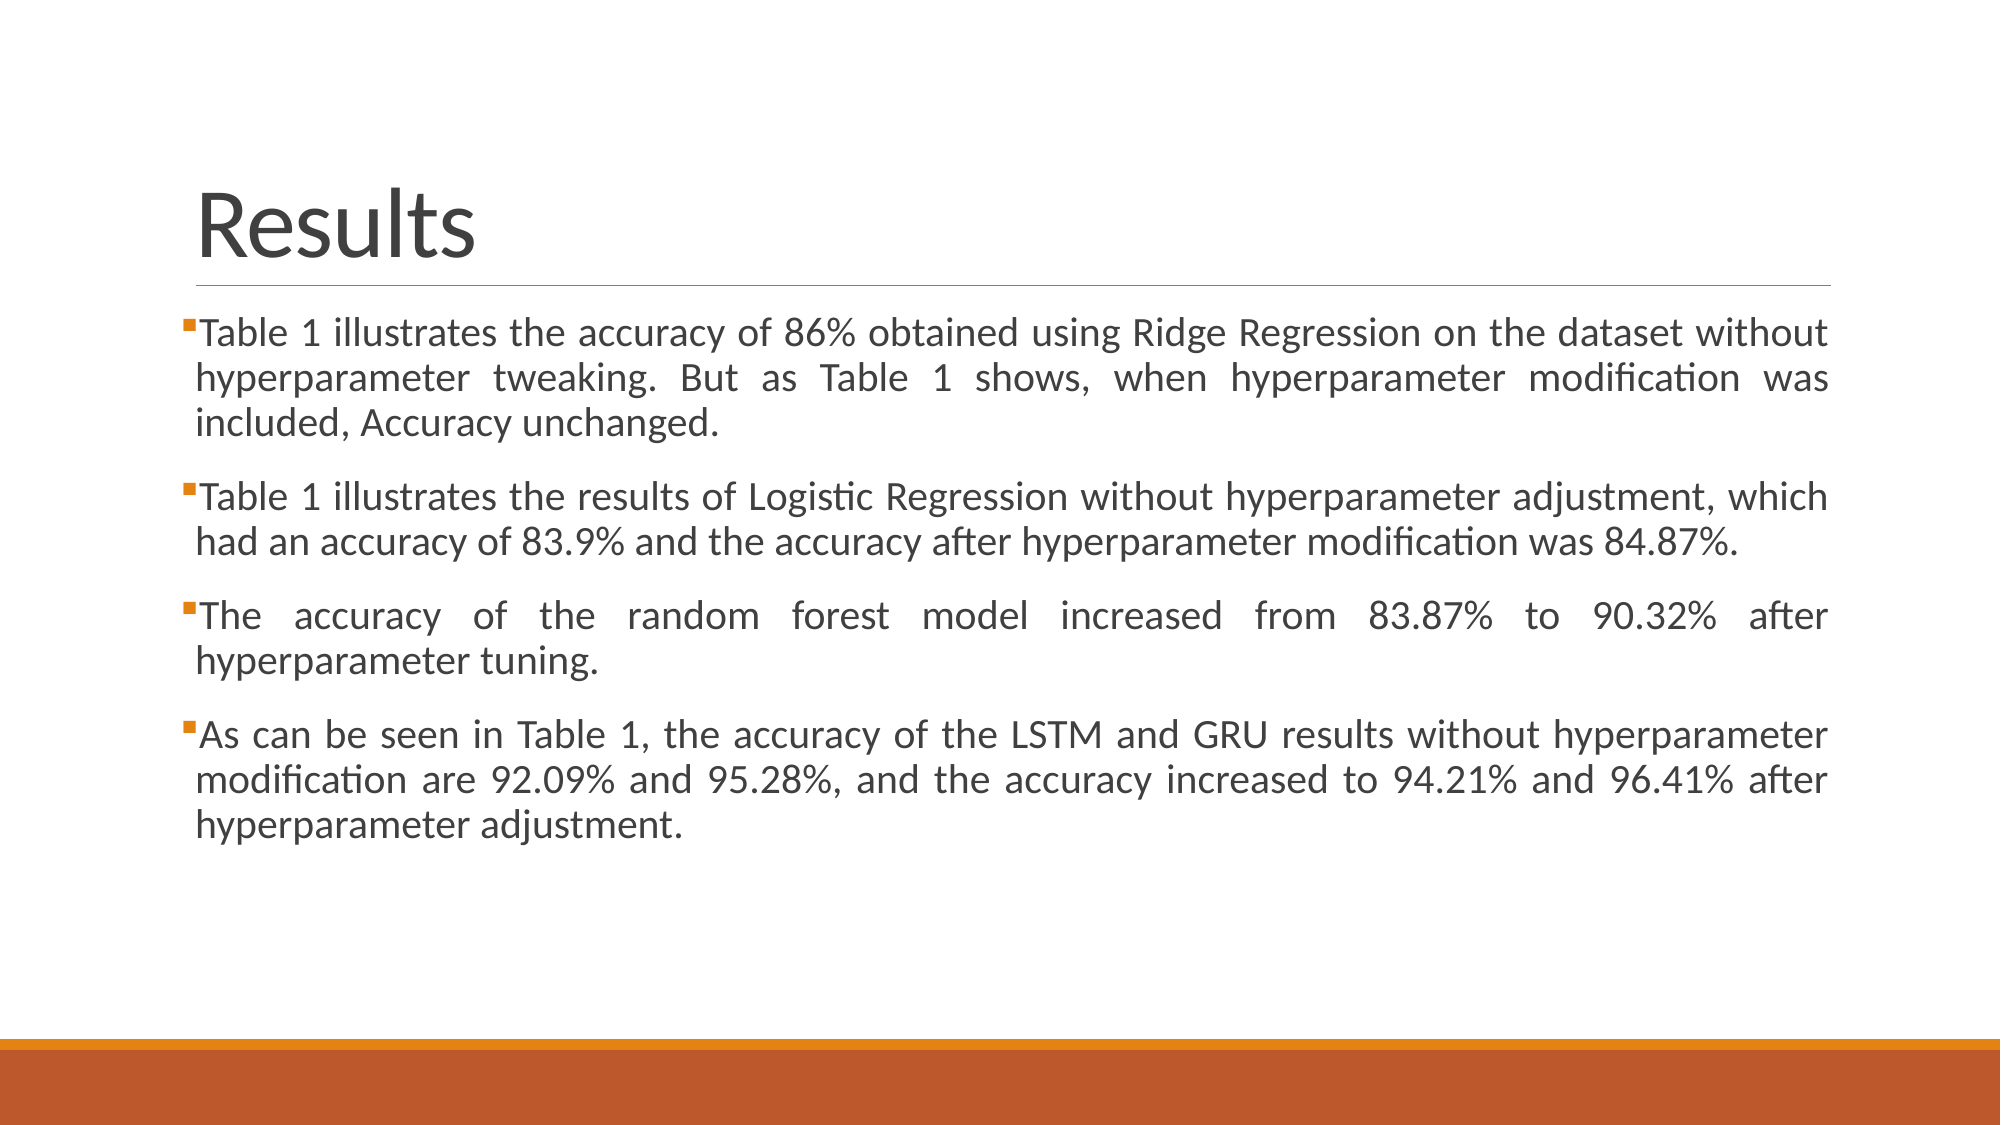

# Results
Table 1 illustrates the accuracy of 86% obtained using Ridge Regression on the dataset without hyperparameter tweaking. But as Table 1 shows, when hyperparameter modification was included, Accuracy unchanged.
Table 1 illustrates the results of Logistic Regression without hyperparameter adjustment, which had an accuracy of 83.9% and the accuracy after hyperparameter modification was 84.87%.
The accuracy of the random forest model increased from 83.87% to 90.32% after hyperparameter tuning.
As can be seen in Table 1, the accuracy of the LSTM and GRU results without hyperparameter modification are 92.09% and 95.28%, and the accuracy increased to 94.21% and 96.41% after hyperparameter adjustment.